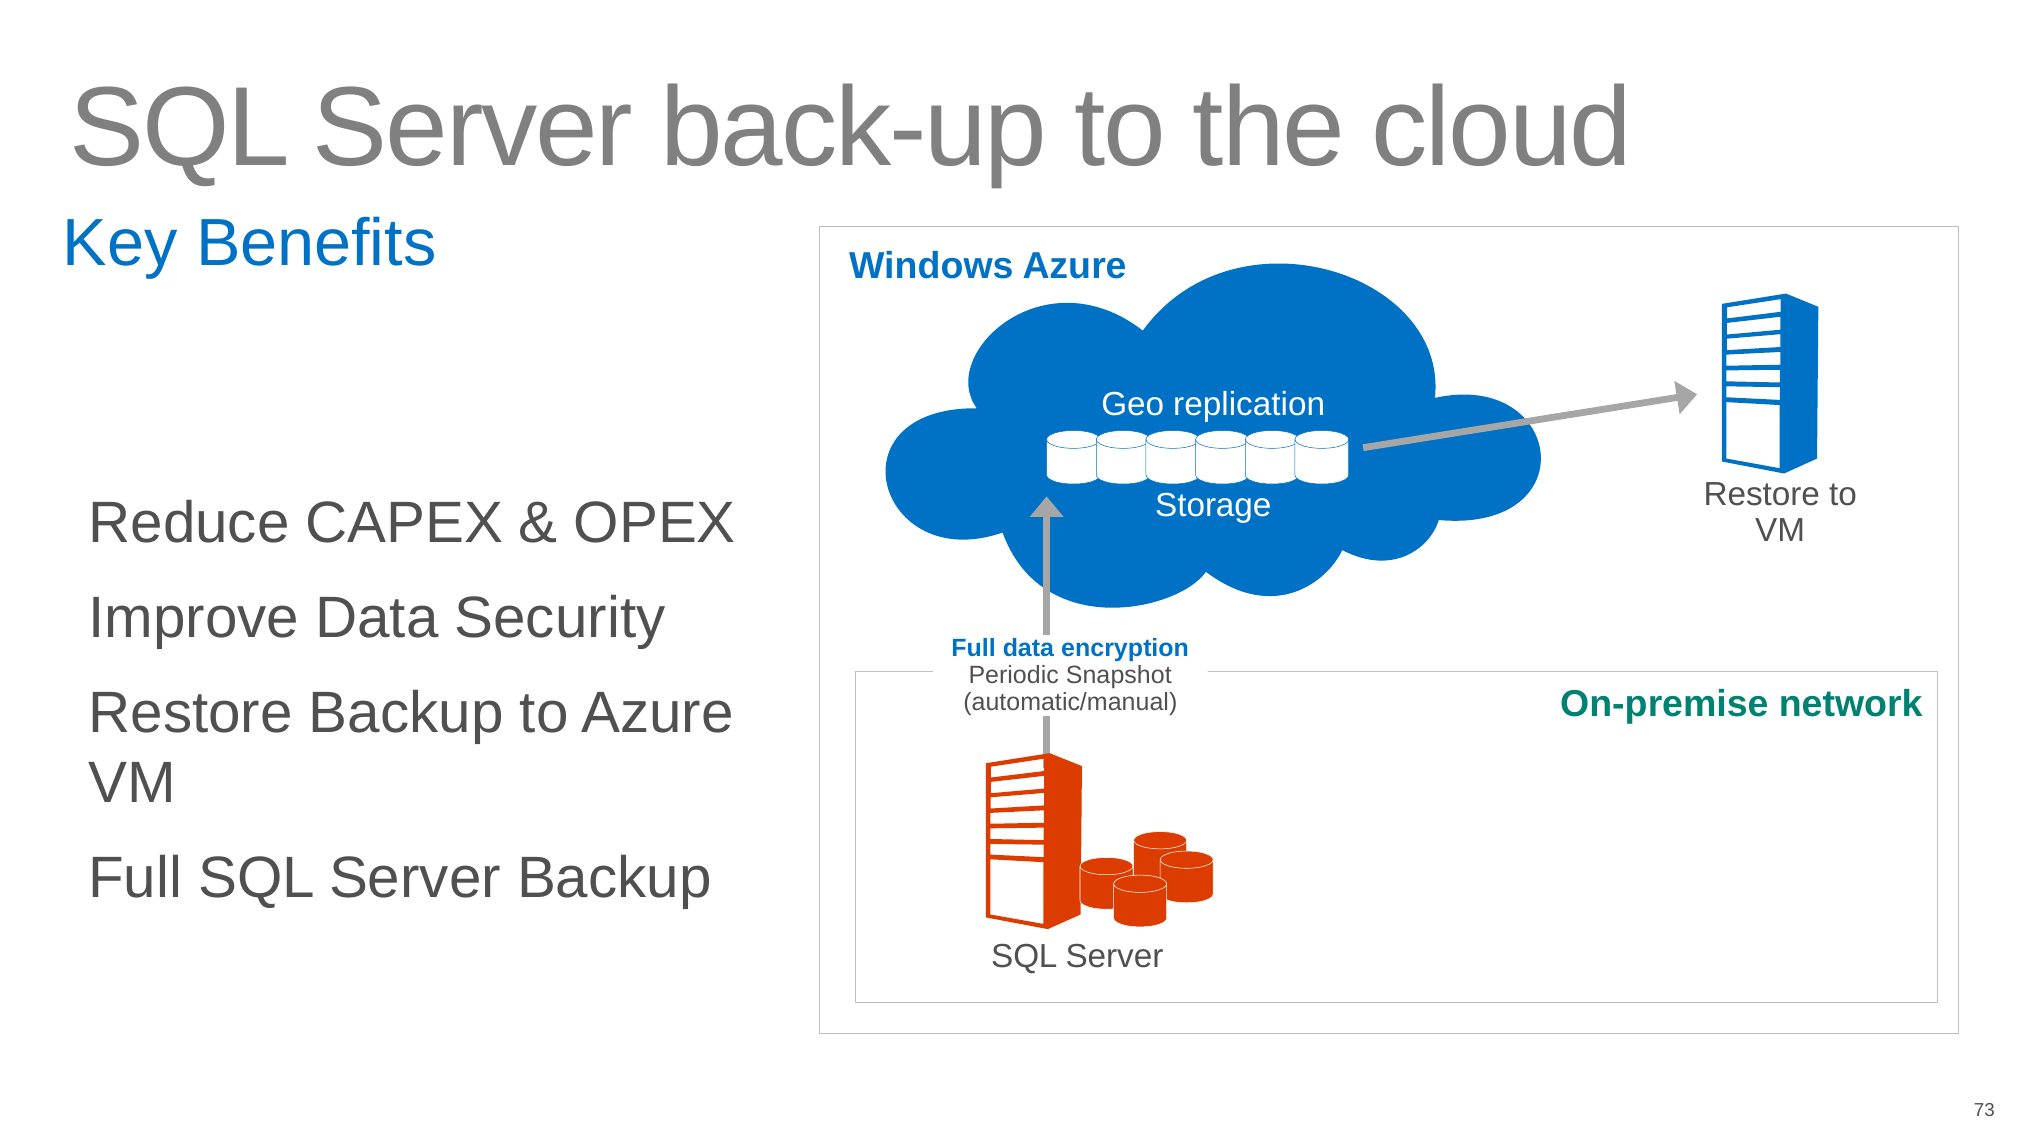

# SQL Server back-up to the cloud
Key Benefits
Windows Azure

Geo replication

Restore to VM
Reduce CAPEX & OPEX
Improve Data Security
Restore Backup to Azure VM
Full SQL Server Backup

Storage
Full data encryption
Periodic Snapshot (automatic/manual)
On-premise network

SQL Server
73